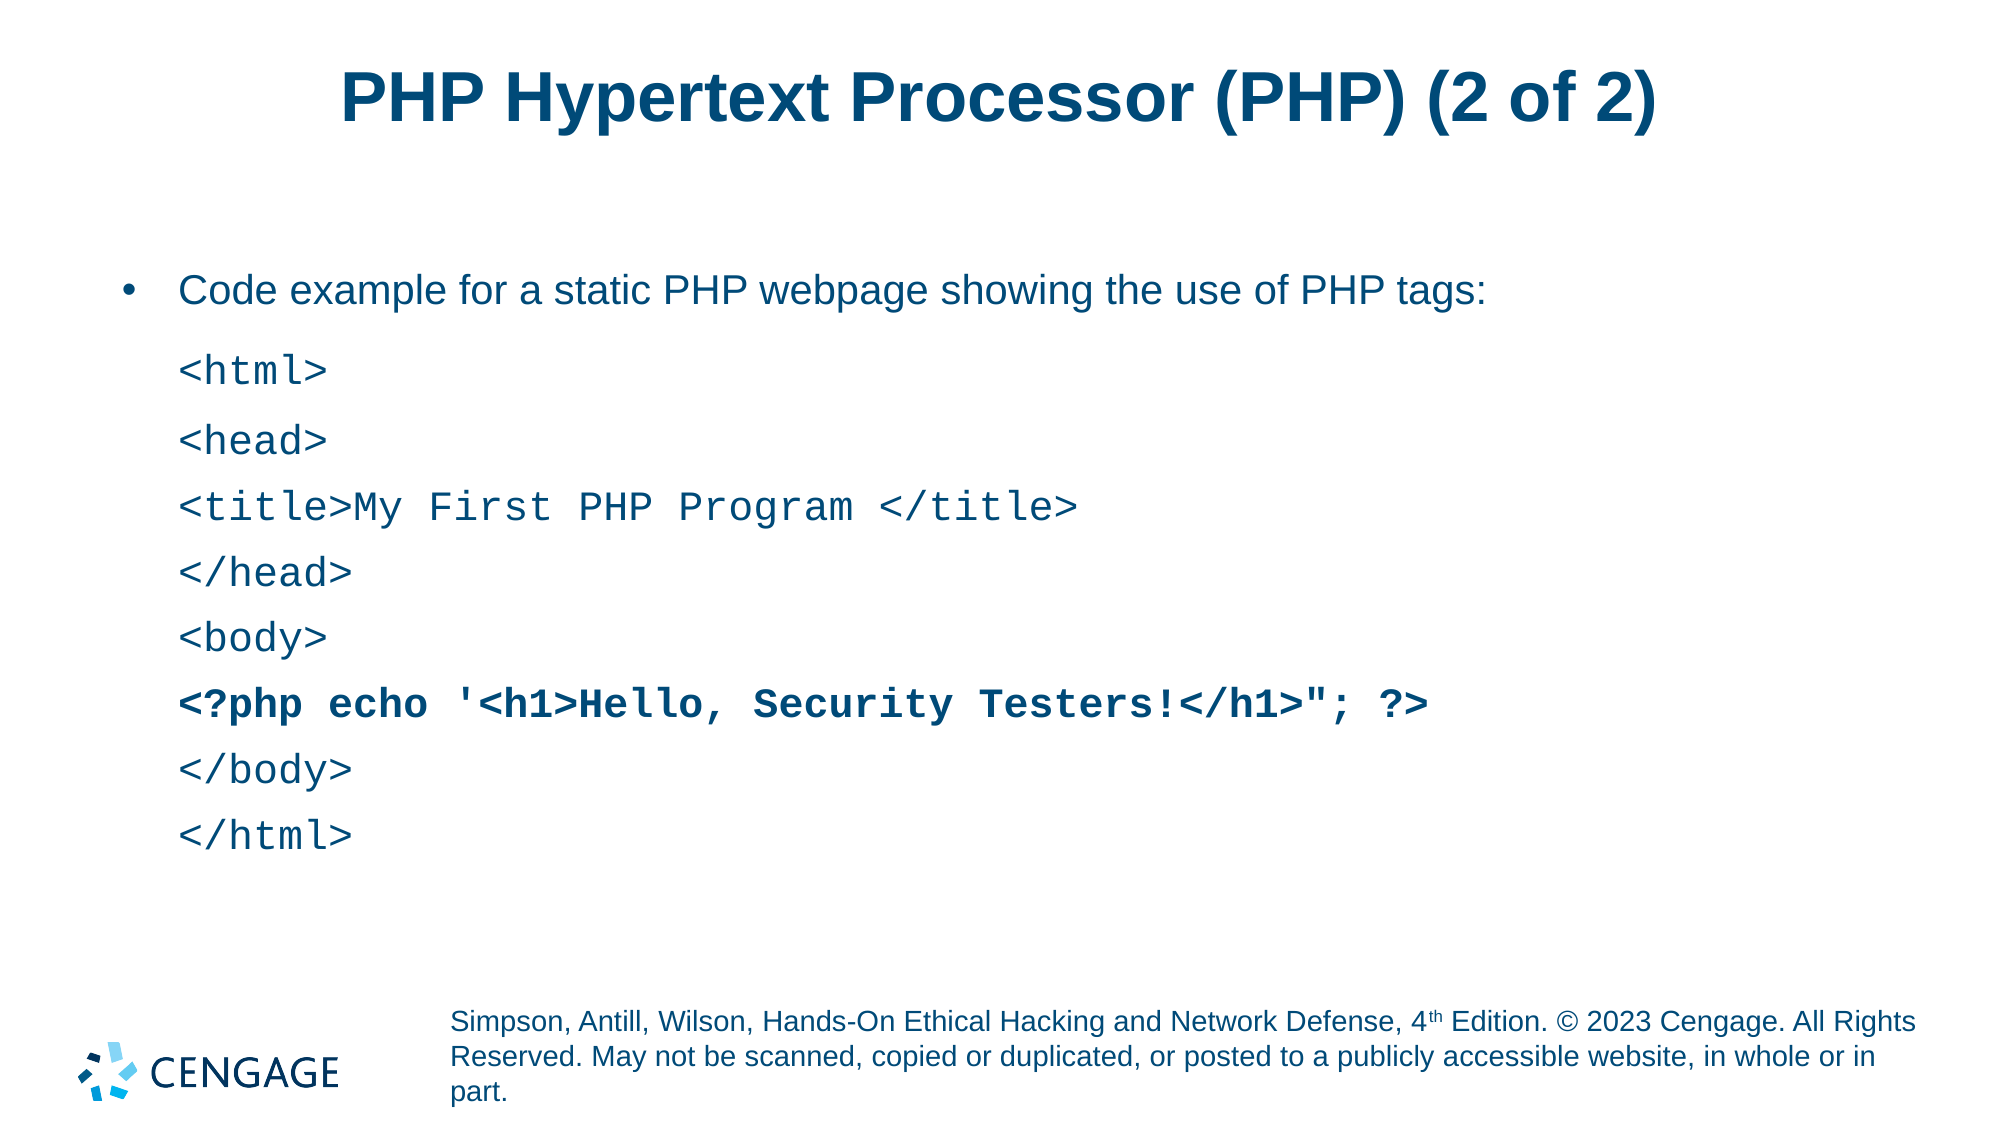

# PHP Hypertext Processor (PHP) (2 of 2)
Code example for a static PHP webpage showing the use of PHP tags:
	<html>
	<head>
	<title>My First PHP Program </title>
	</head>
	<body>
	<?php echo '<h1>Hello, Security Testers!</h1>"; ?>
	</body>
	</html>